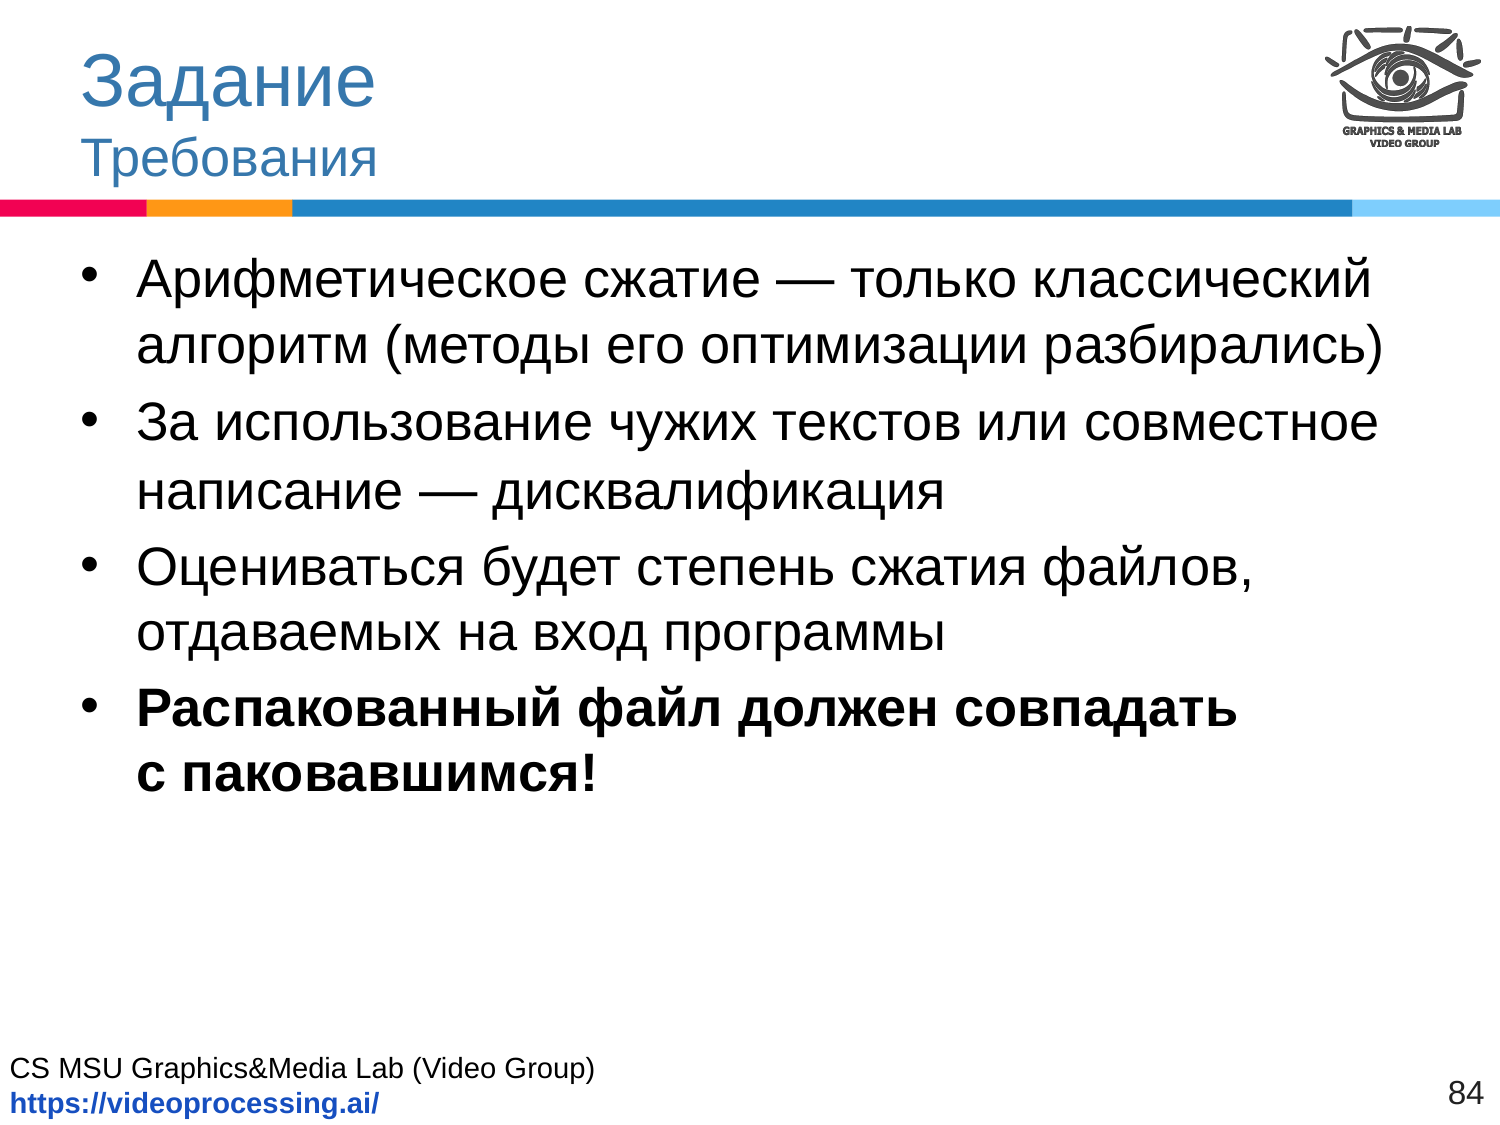

# Задание Требования
Арифметическое сжатие — только классический алгоритм (методы его оптимизации разбирались)
За использование чужих текстов или совместное написание — дисквалификация
Оцениваться будет степень сжатия файлов, отдаваемых на вход программы
Распакованный файл должен совпадать
с паковавшимся!
84